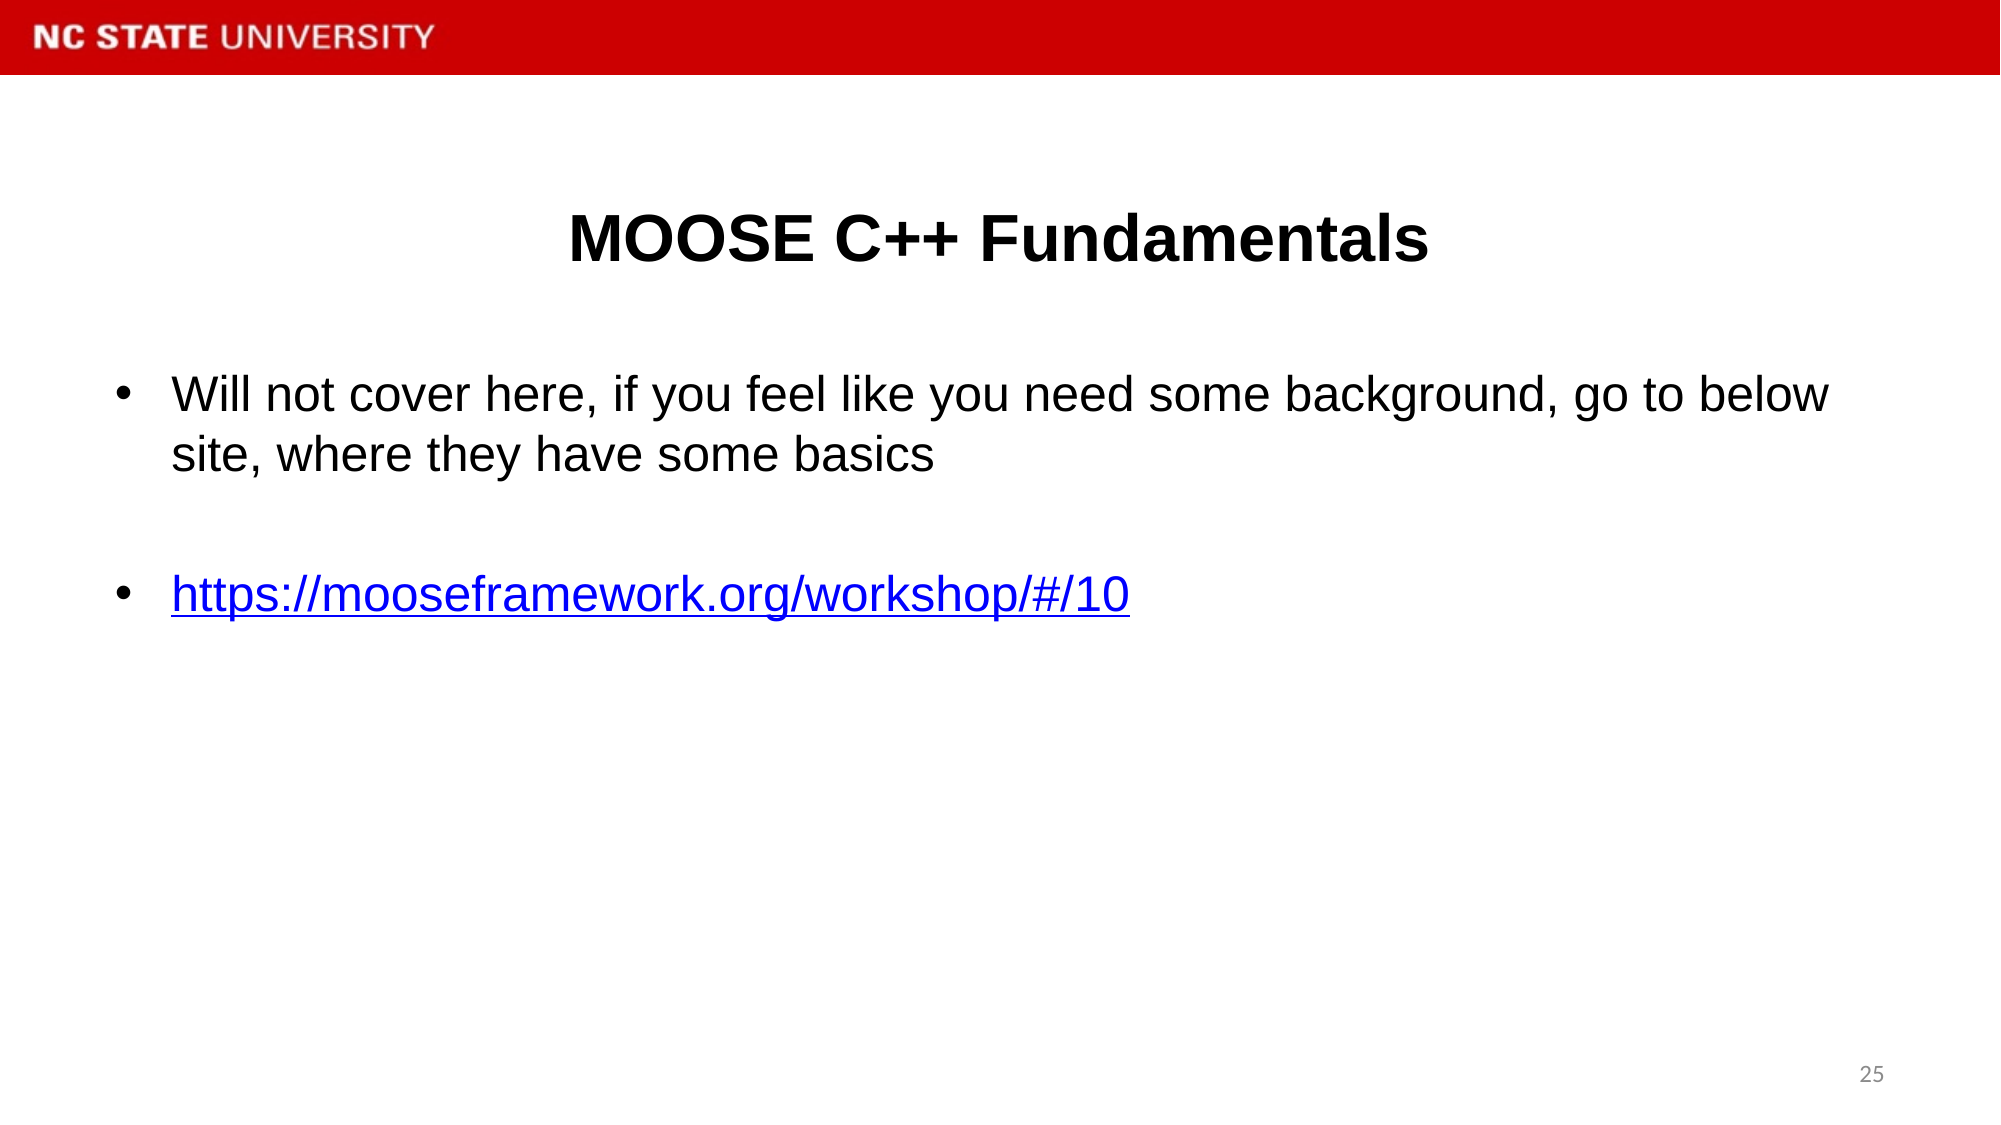

# MOOSE C++ Fundamentals
Will not cover here, if you feel like you need some background, go to below site, where they have some basics

https://mooseframework.org/workshop/#/10
25